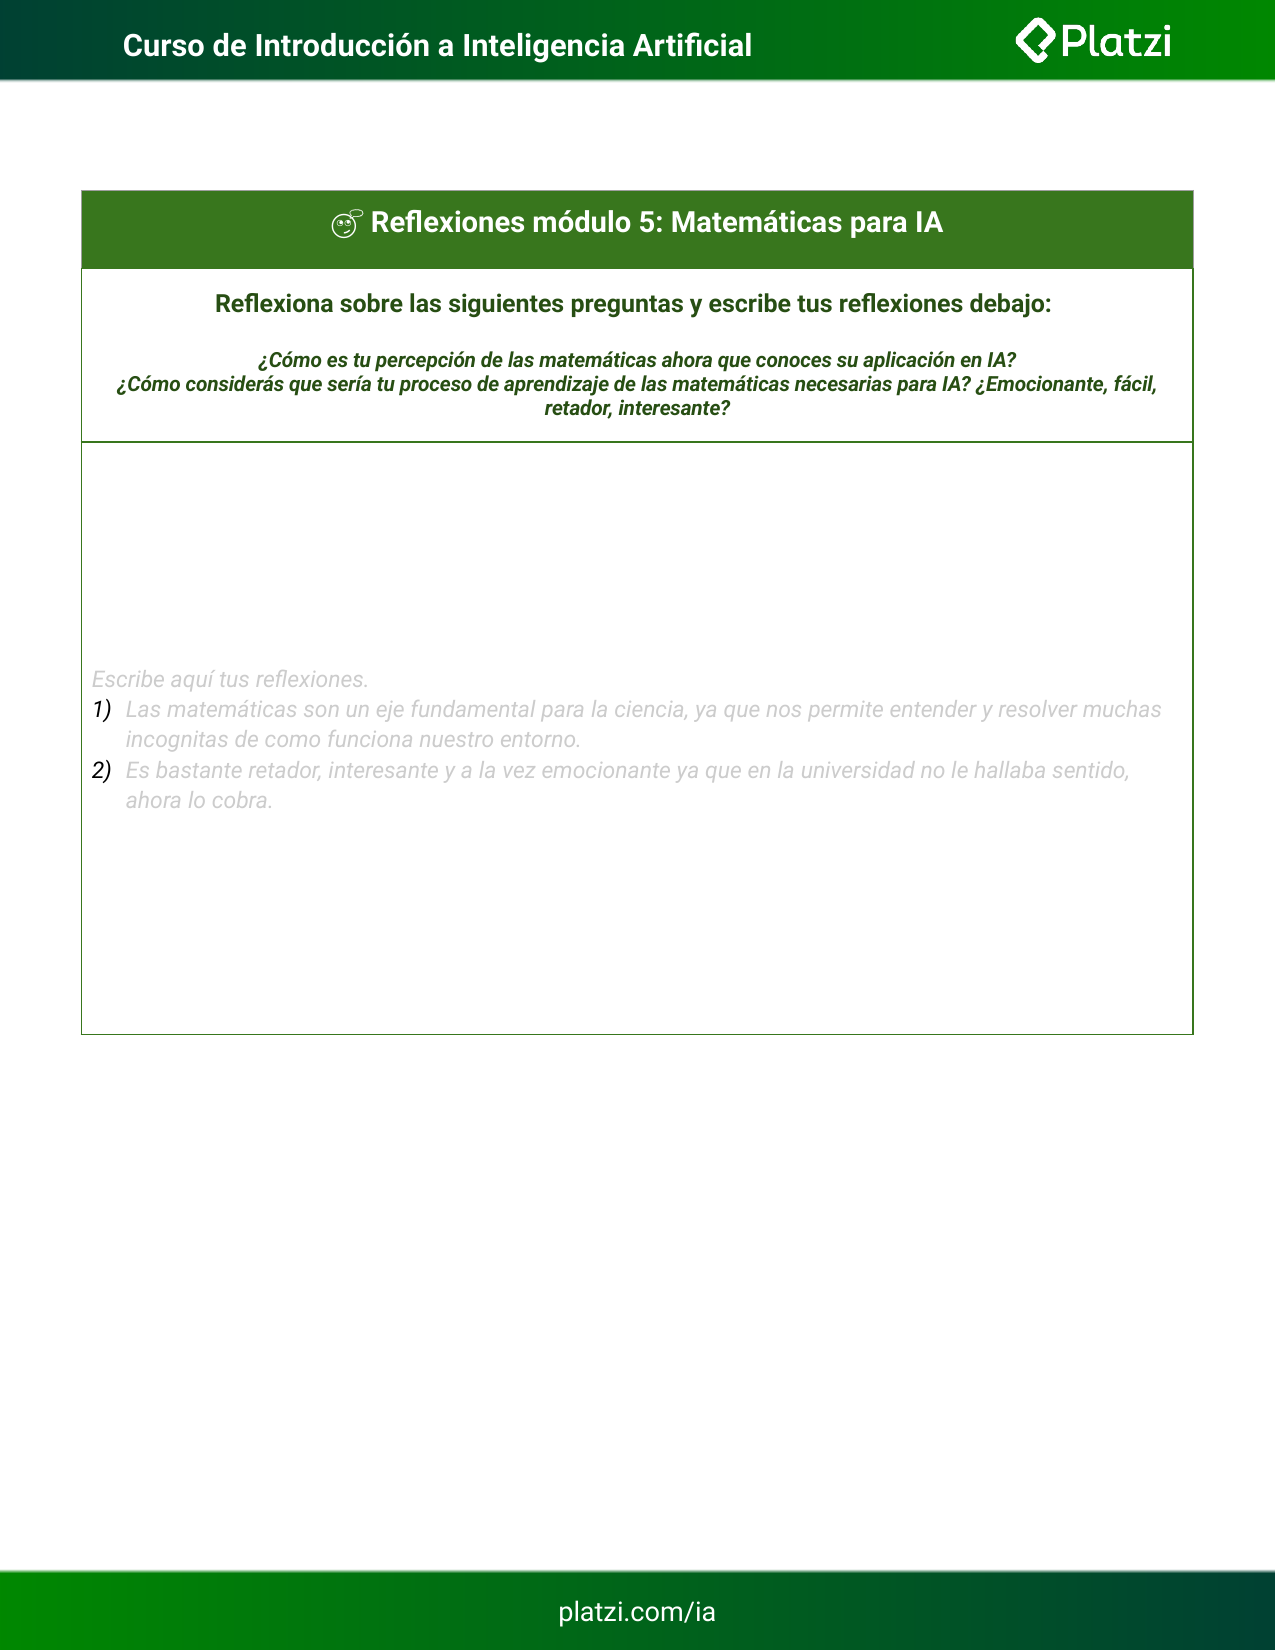

# Curso de Introducción a Inteligencia Artificial
| 🤔 Reflexiones módulo 5: Matemáticas para IA |  |  |
| --- | --- | --- |
| Reflexiona sobre las siguientes preguntas y escribe tus reflexiones debajo: ¿Cómo es tu percepción de las matemáticas ahora que conoces su aplicación en IA? ¿Cómo considerás que sería tu proceso de aprendizaje de las matemáticas necesarias para IA? ¿Emocionante, fácil, retador, interesante? |  |  |
| Escribe aquí tus reflexiones. Las matemáticas son un eje fundamental para la ciencia, ya que nos permite entender y resolver muchas incognitas de como funciona nuestro entorno. Es bastante retador, interesante y a la vez emocionante ya que en la universidad no le hallaba sentido, ahora lo cobra. |  |  |
|  |  |  |
platzi.com/ia